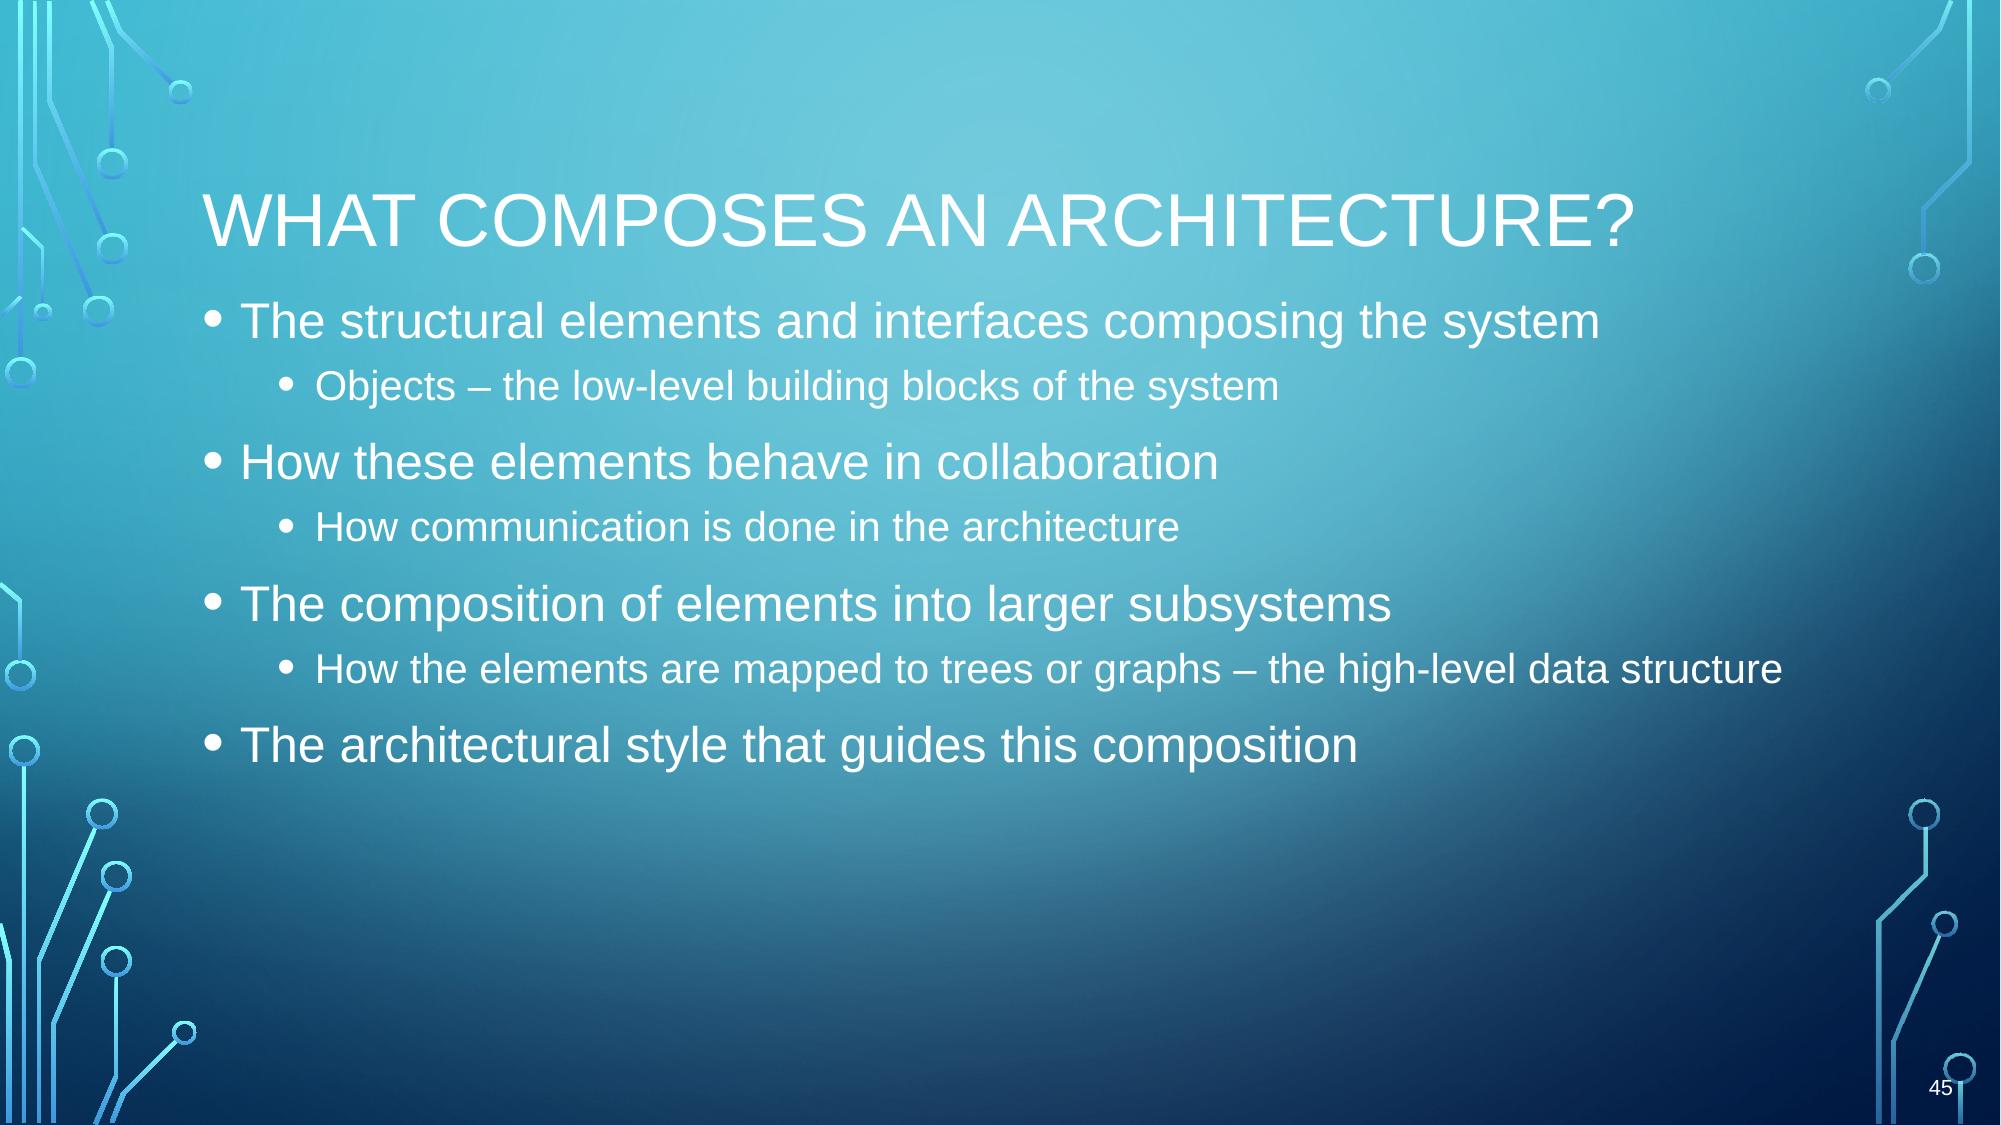

# What composes an architecture?
The structural elements and interfaces composing the system
Objects – the low-level building blocks of the system
How these elements behave in collaboration
How communication is done in the architecture
The composition of elements into larger subsystems
How the elements are mapped to trees or graphs – the high-level data structure
The architectural style that guides this composition

45